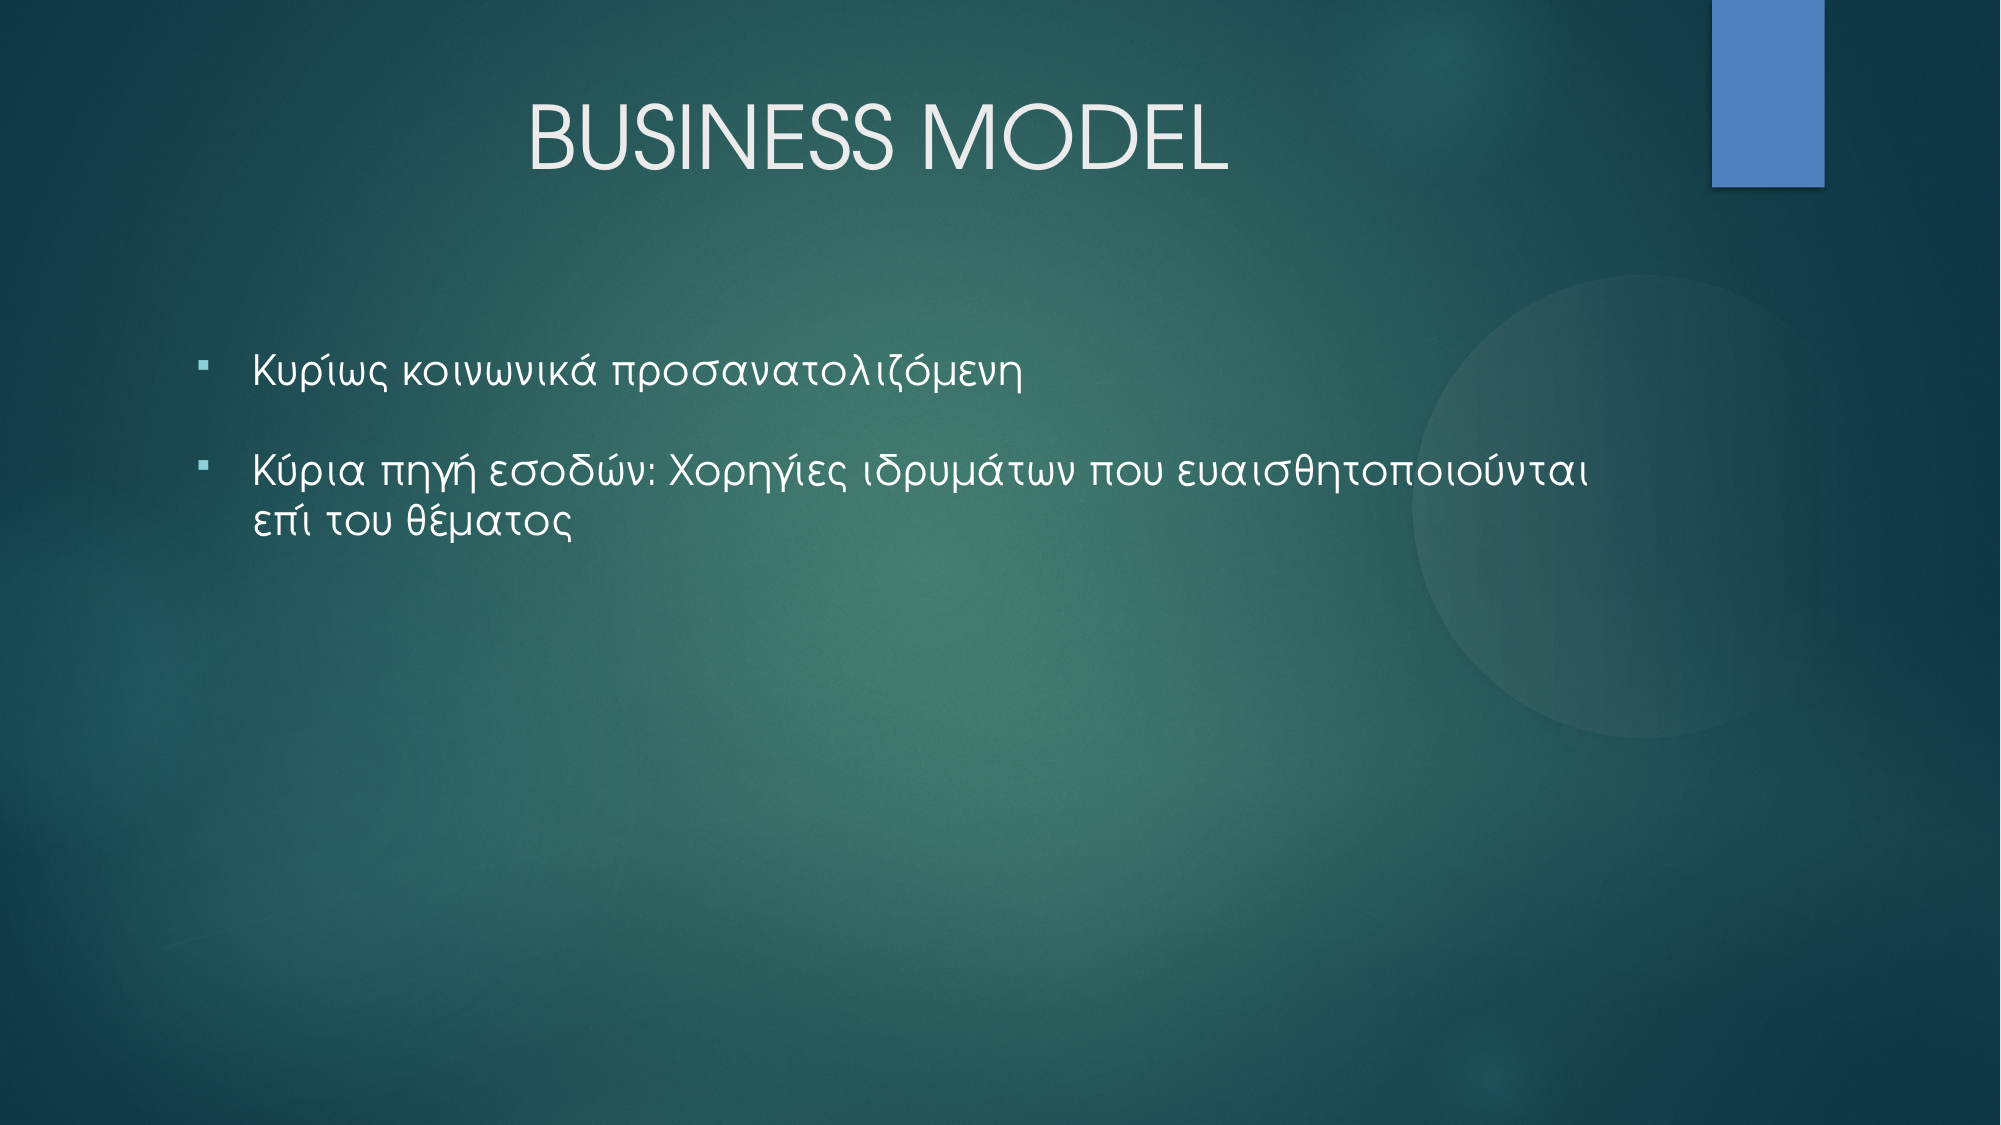

BUSINESS MODEL
Κυρίως κοινωνικά προσανατολιζόμενη

Κύρια πηγή εσοδών: Χορηγίες ιδρυμάτων που ευαισθητοποιούνται επί του θέματος